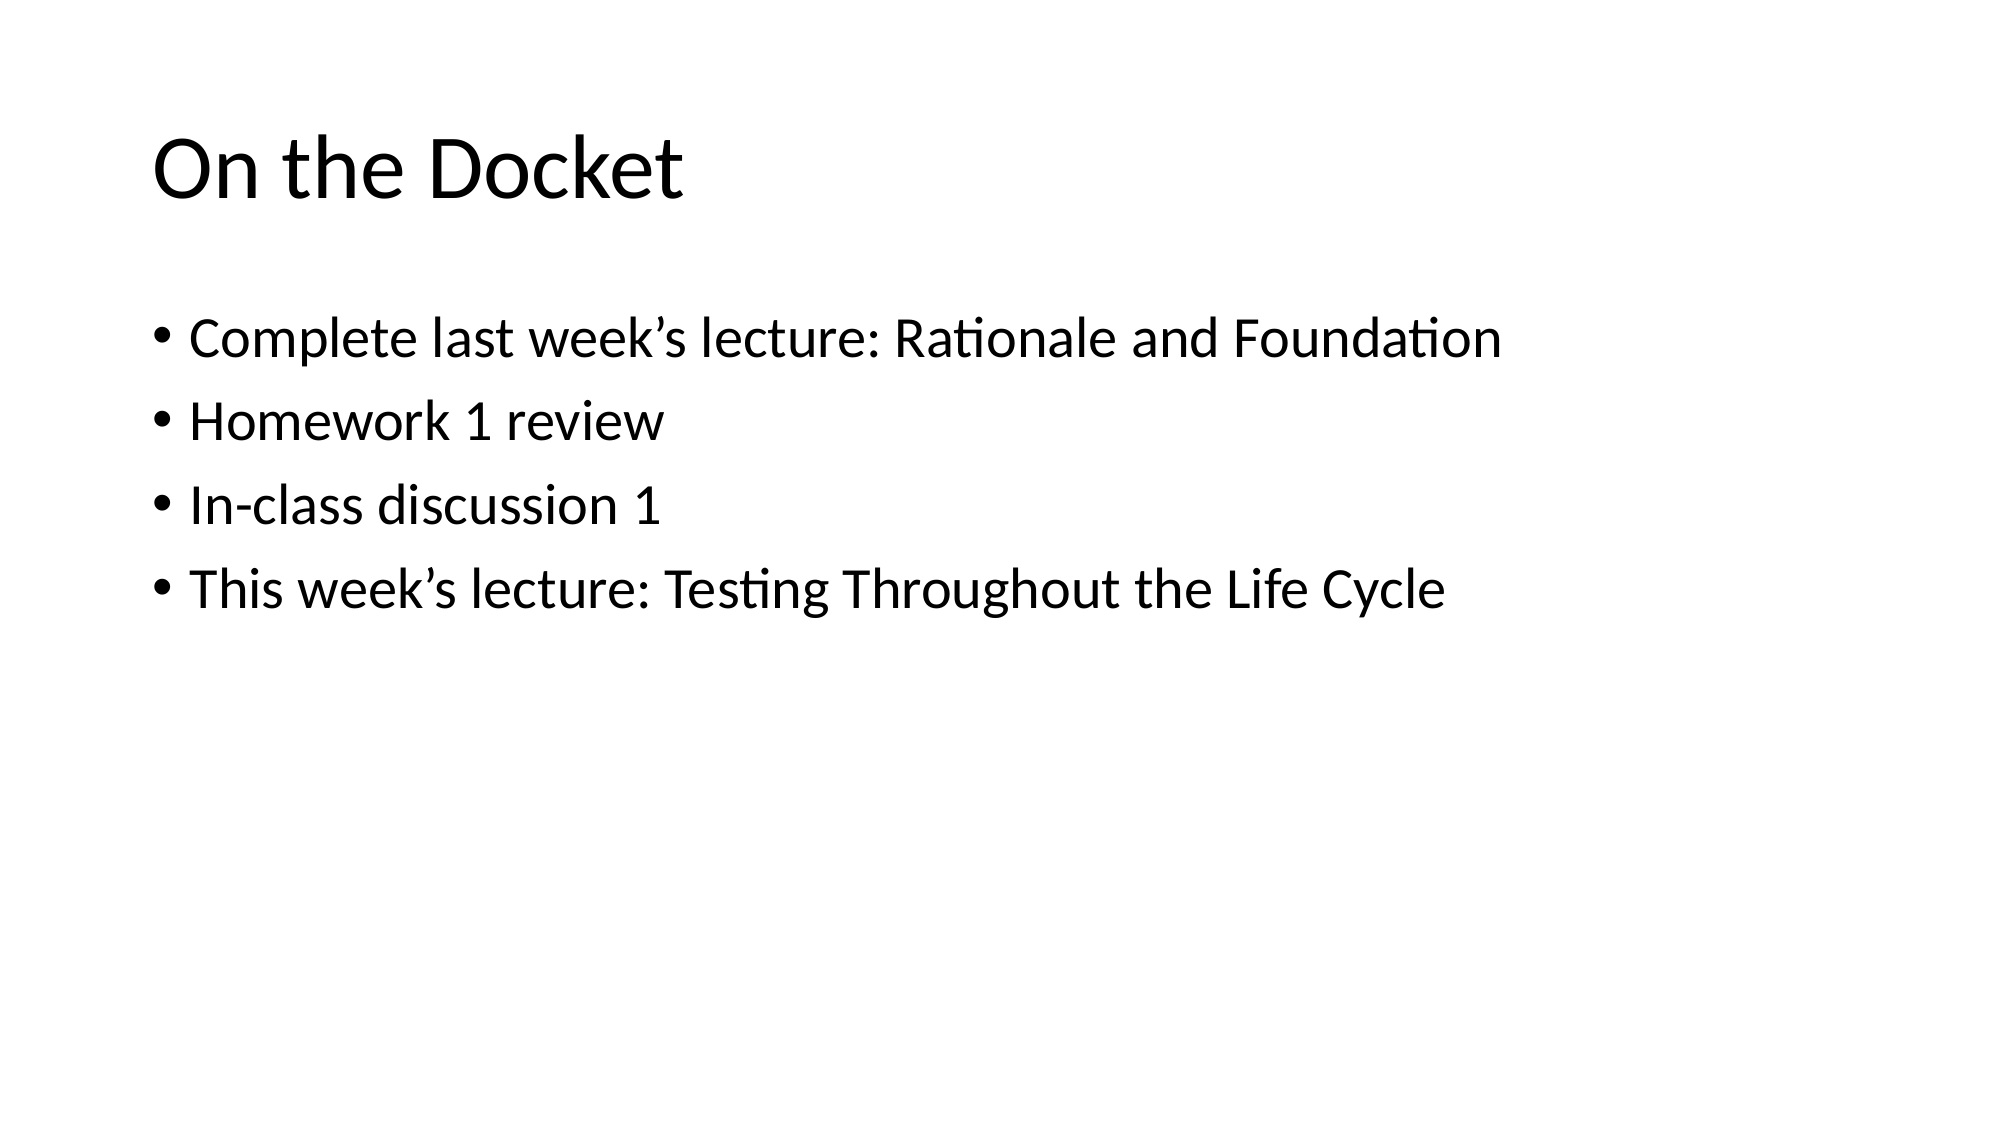

# On the Docket
Complete last week’s lecture: Rationale and Foundation
Homework 1 review
In-class discussion 1
This week’s lecture: Testing Throughout the Life Cycle